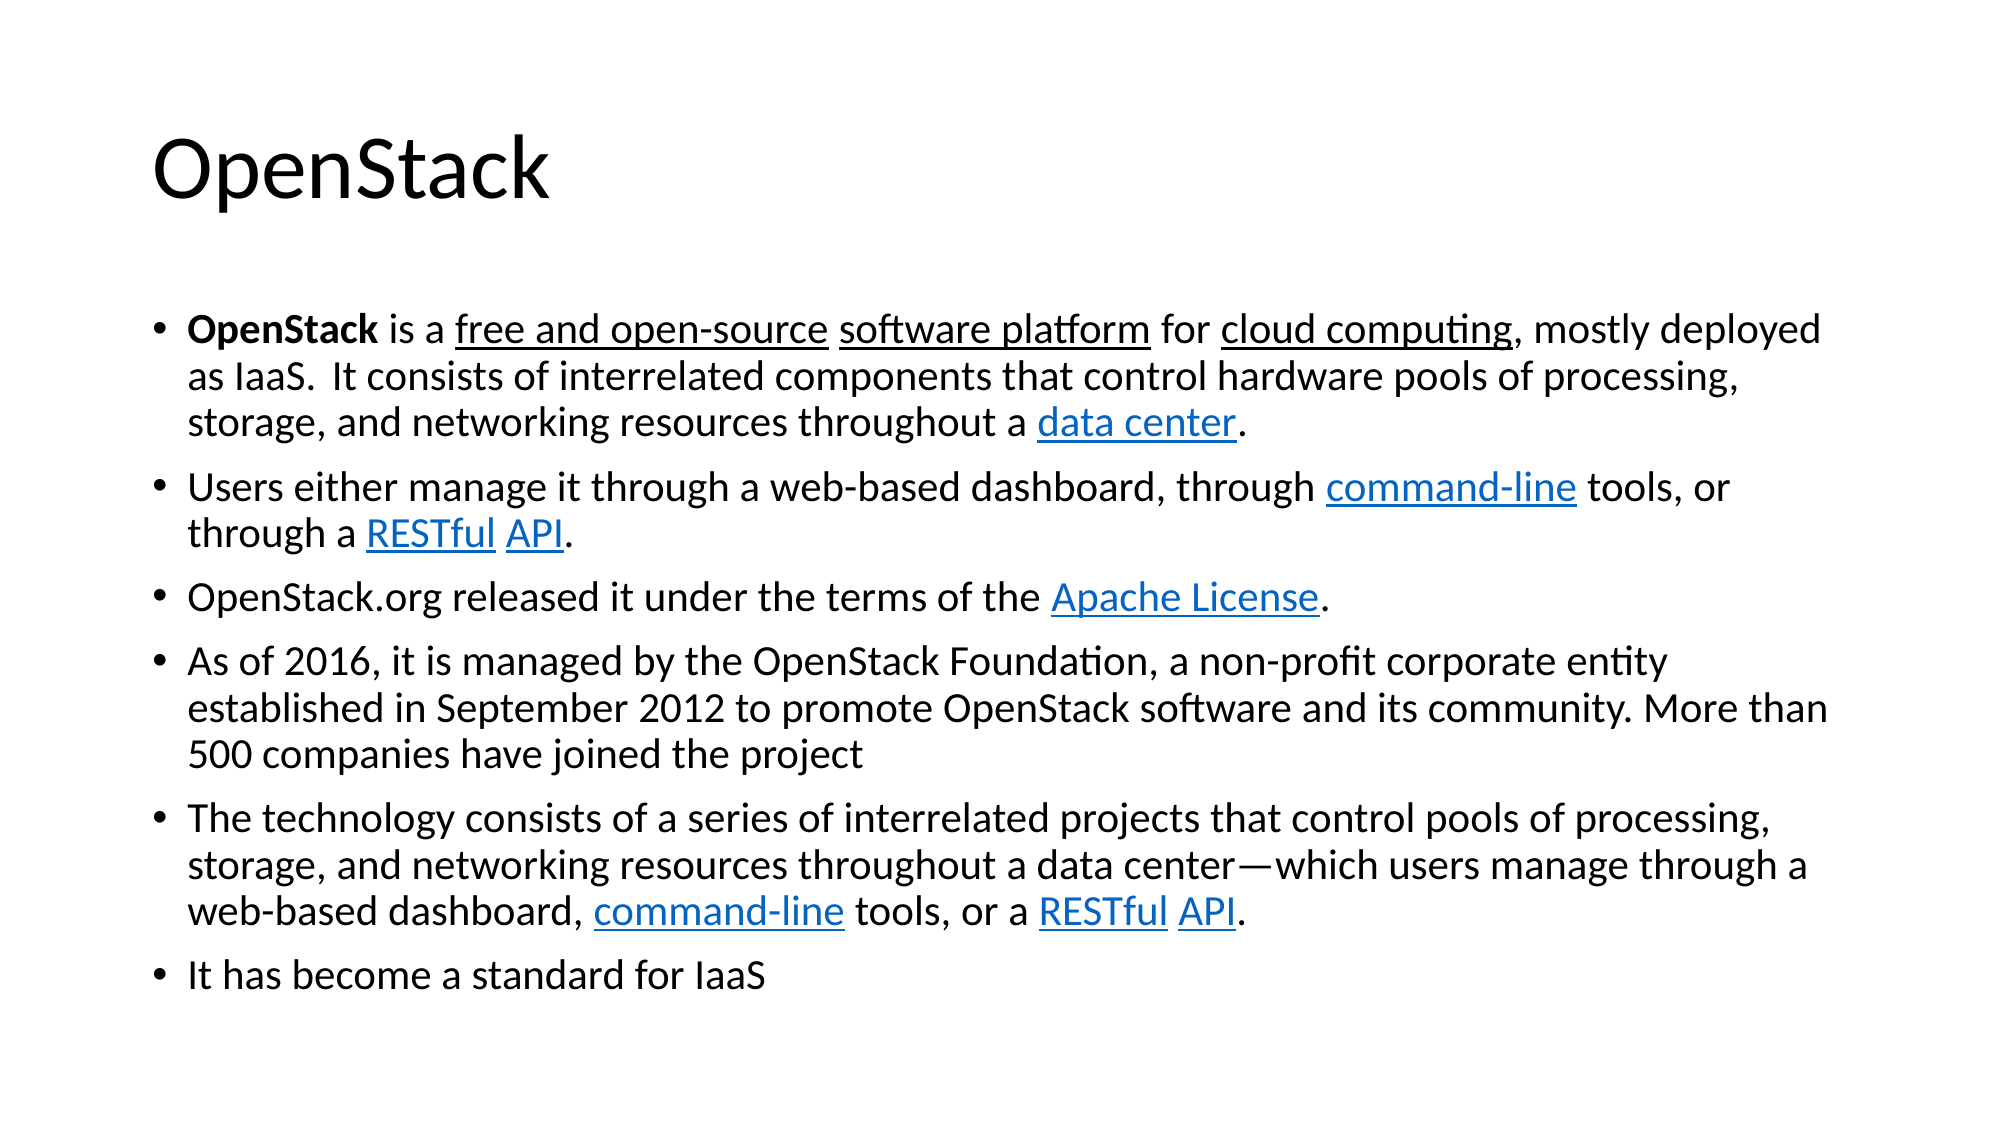

# OpenStack
OpenStack is a free and open-source software platform for cloud computing, mostly deployed as IaaS.  It consists of interrelated components that control hardware pools of processing, storage, and networking resources throughout a data center.
Users either manage it through a web-based dashboard, through command-line tools, or through a RESTful API.
OpenStack.org released it under the terms of the Apache License.
As of 2016, it is managed by the OpenStack Foundation, a non-profit corporate entity established in September 2012 to promote OpenStack software and its community. More than 500 companies have joined the project
The technology consists of a series of interrelated projects that control pools of processing, storage, and networking resources throughout a data center—which users manage through a web-based dashboard, command-line tools, or a RESTful API.
It has become a standard for IaaS